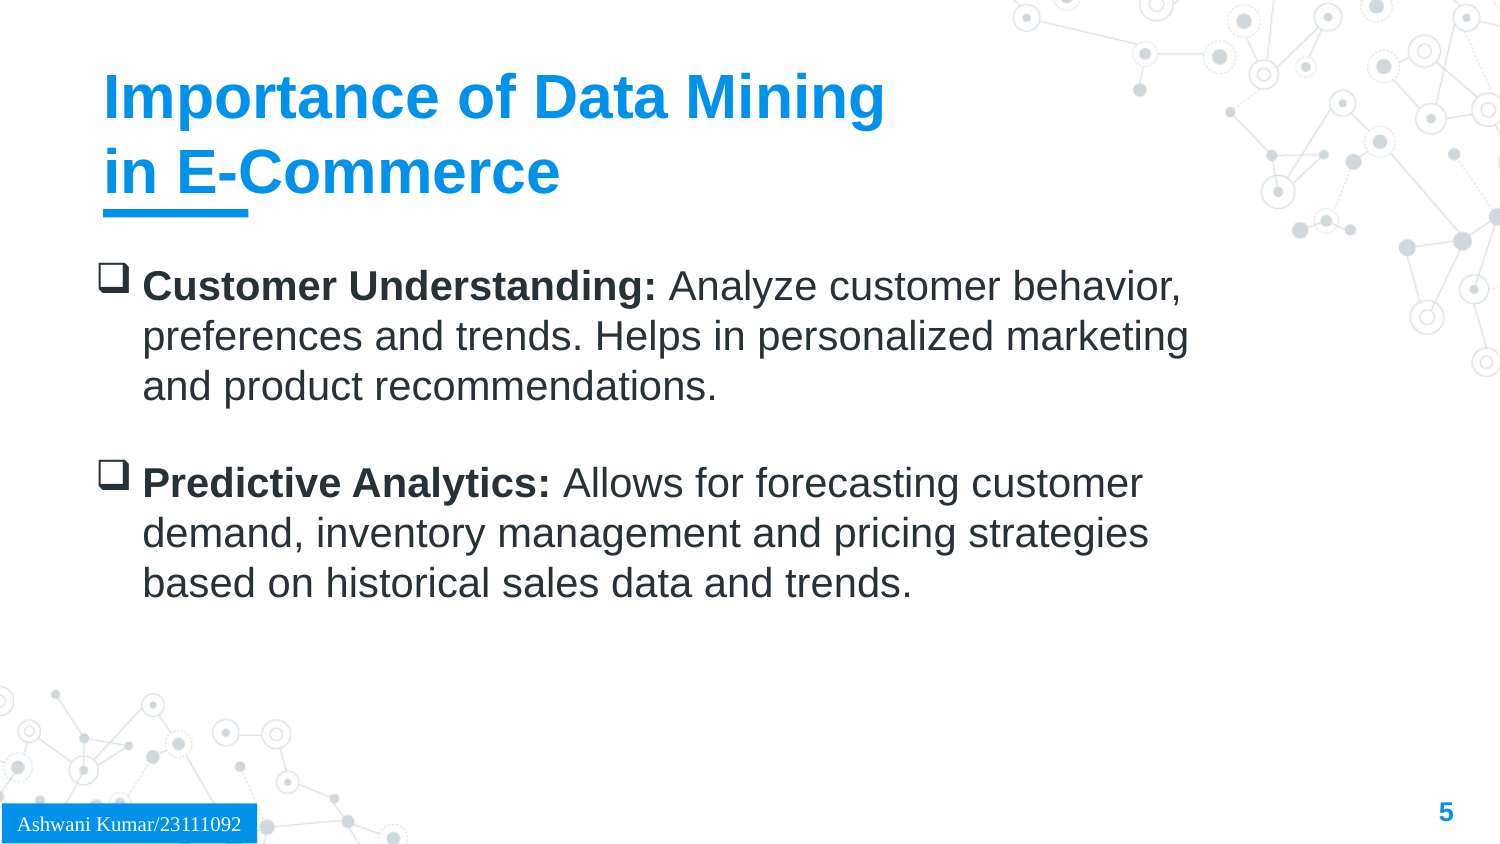

# Importance of Data Mining in E-Commerce

Customer Understanding: Analyze customer behavior, preferences and trends. Helps in personalized marketing and product recommendations.
Predictive Analytics: Allows for forecasting customer demand, inventory management and pricing strategies based on historical sales data and trends.
5
Ashwani Kumar/23111092